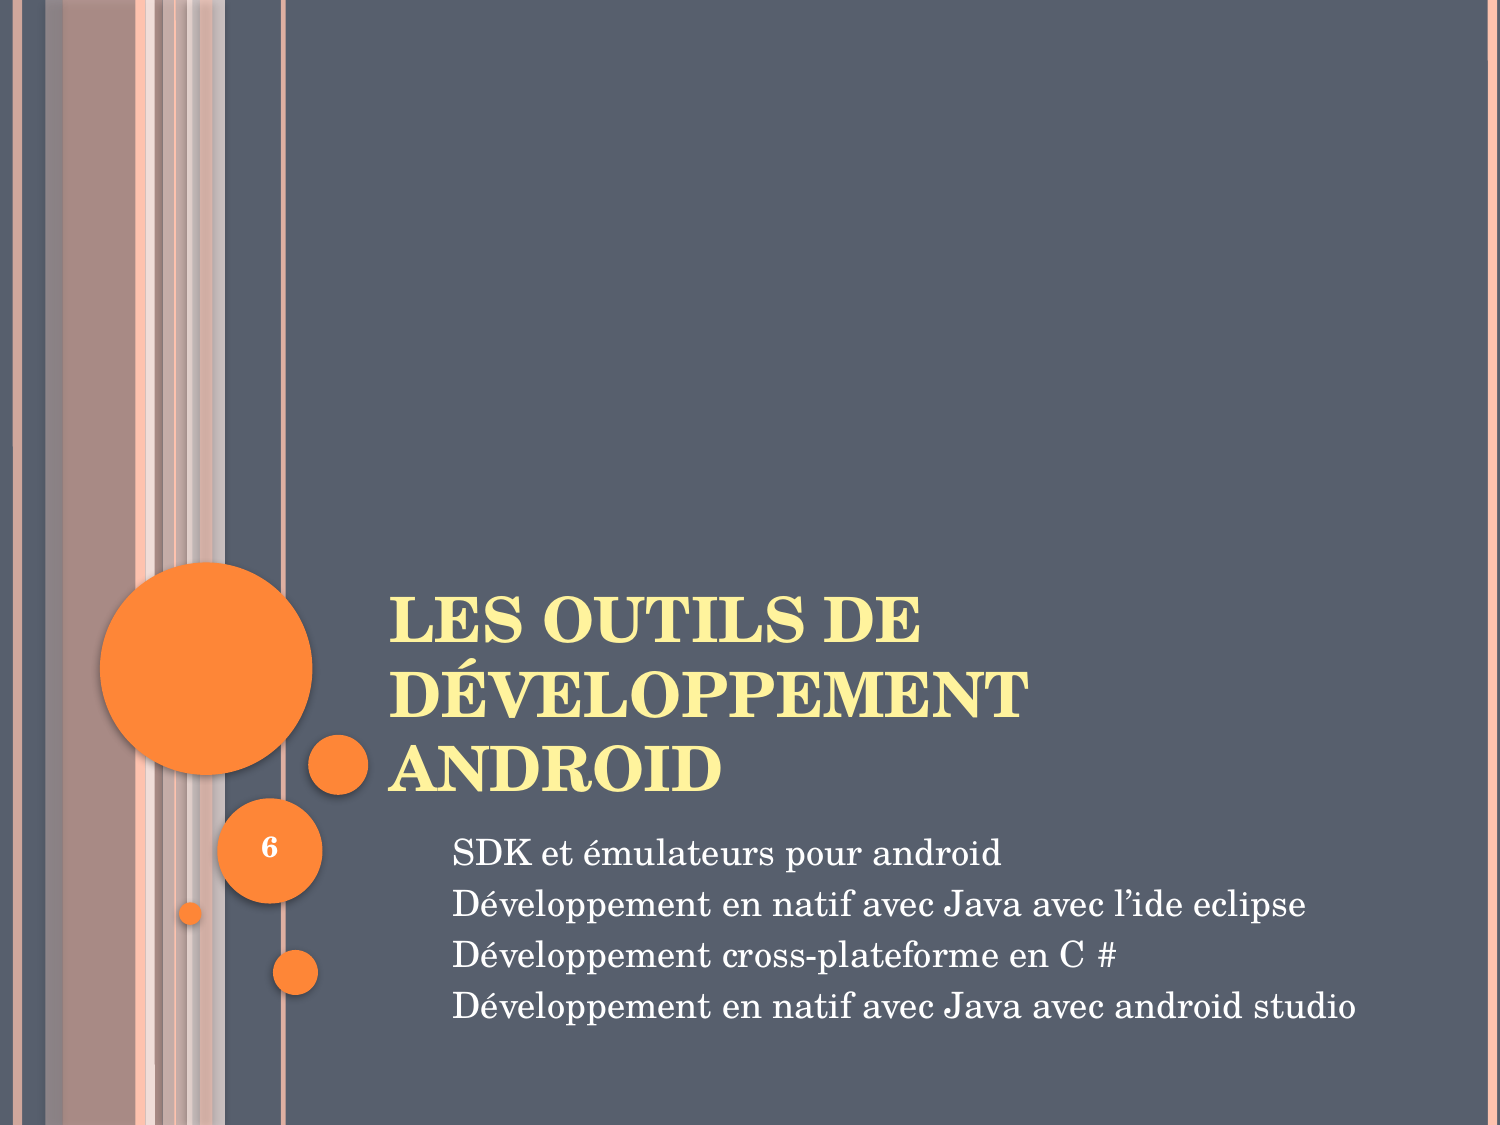

# Les outils de développement android
6
SDK et émulateurs pour android
Développement en natif avec Java avec l’ide eclipse
Développement cross-plateforme en C #
Développement en natif avec Java avec android studio